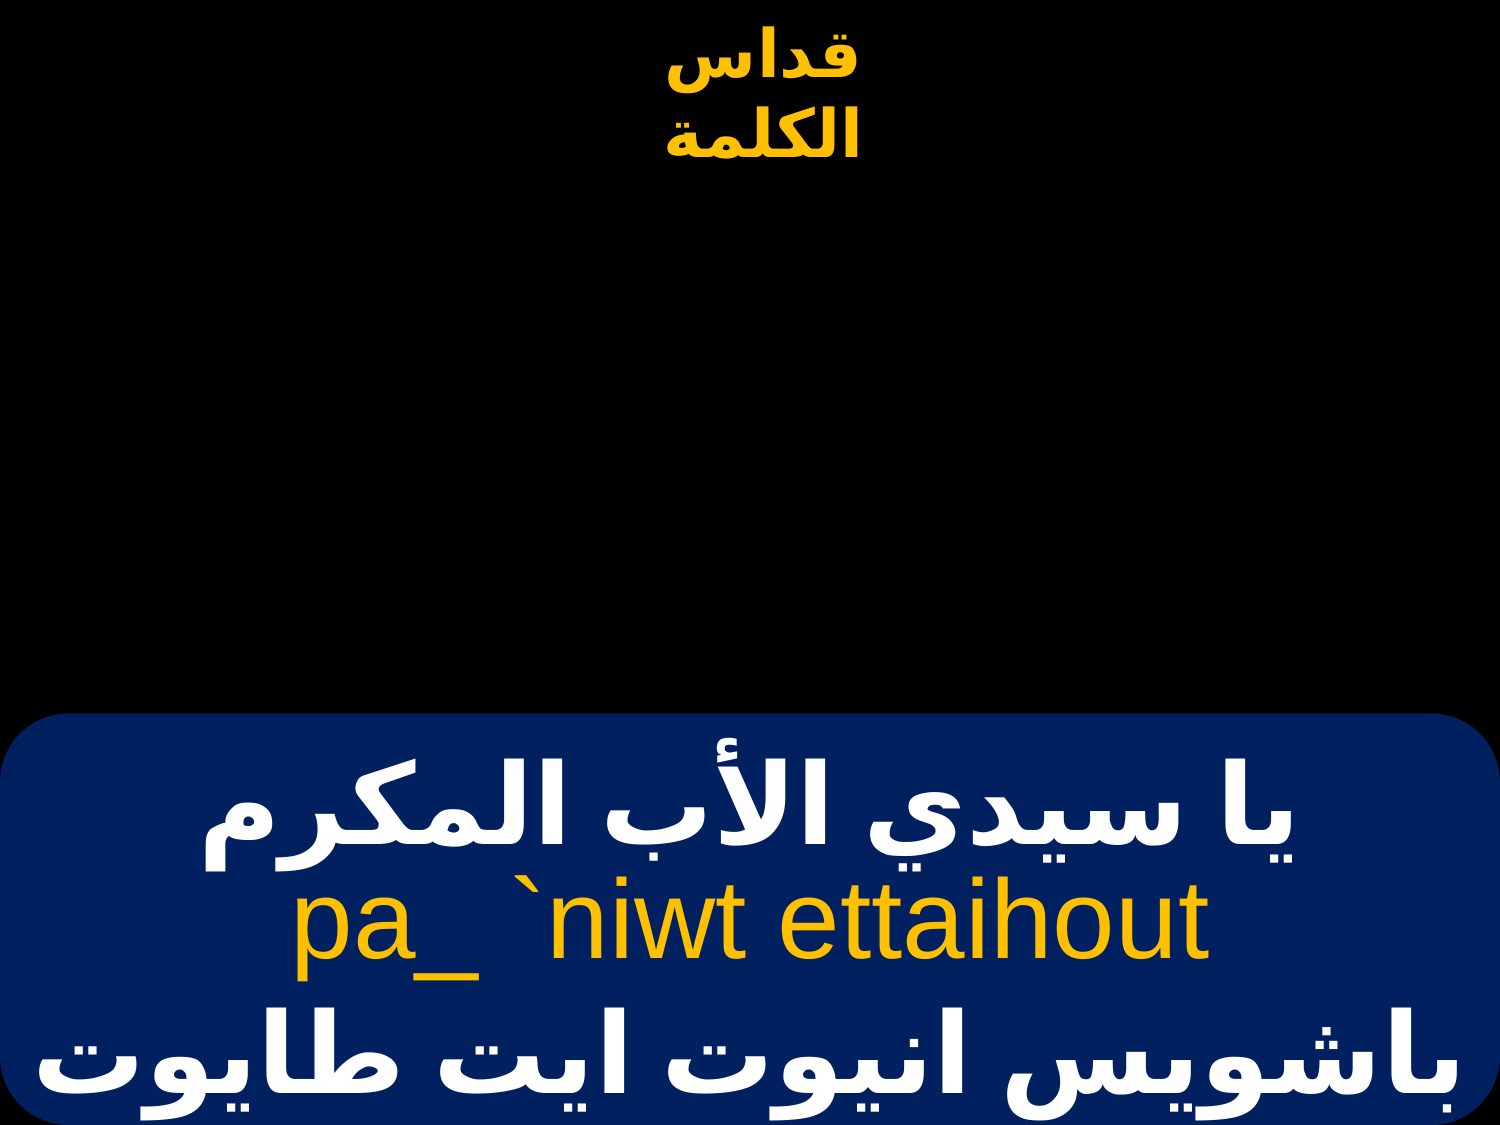

# يا سيدي الأب المكرم
pa_ `niwt ettaihout
باشويس انيوت ايت طايوت